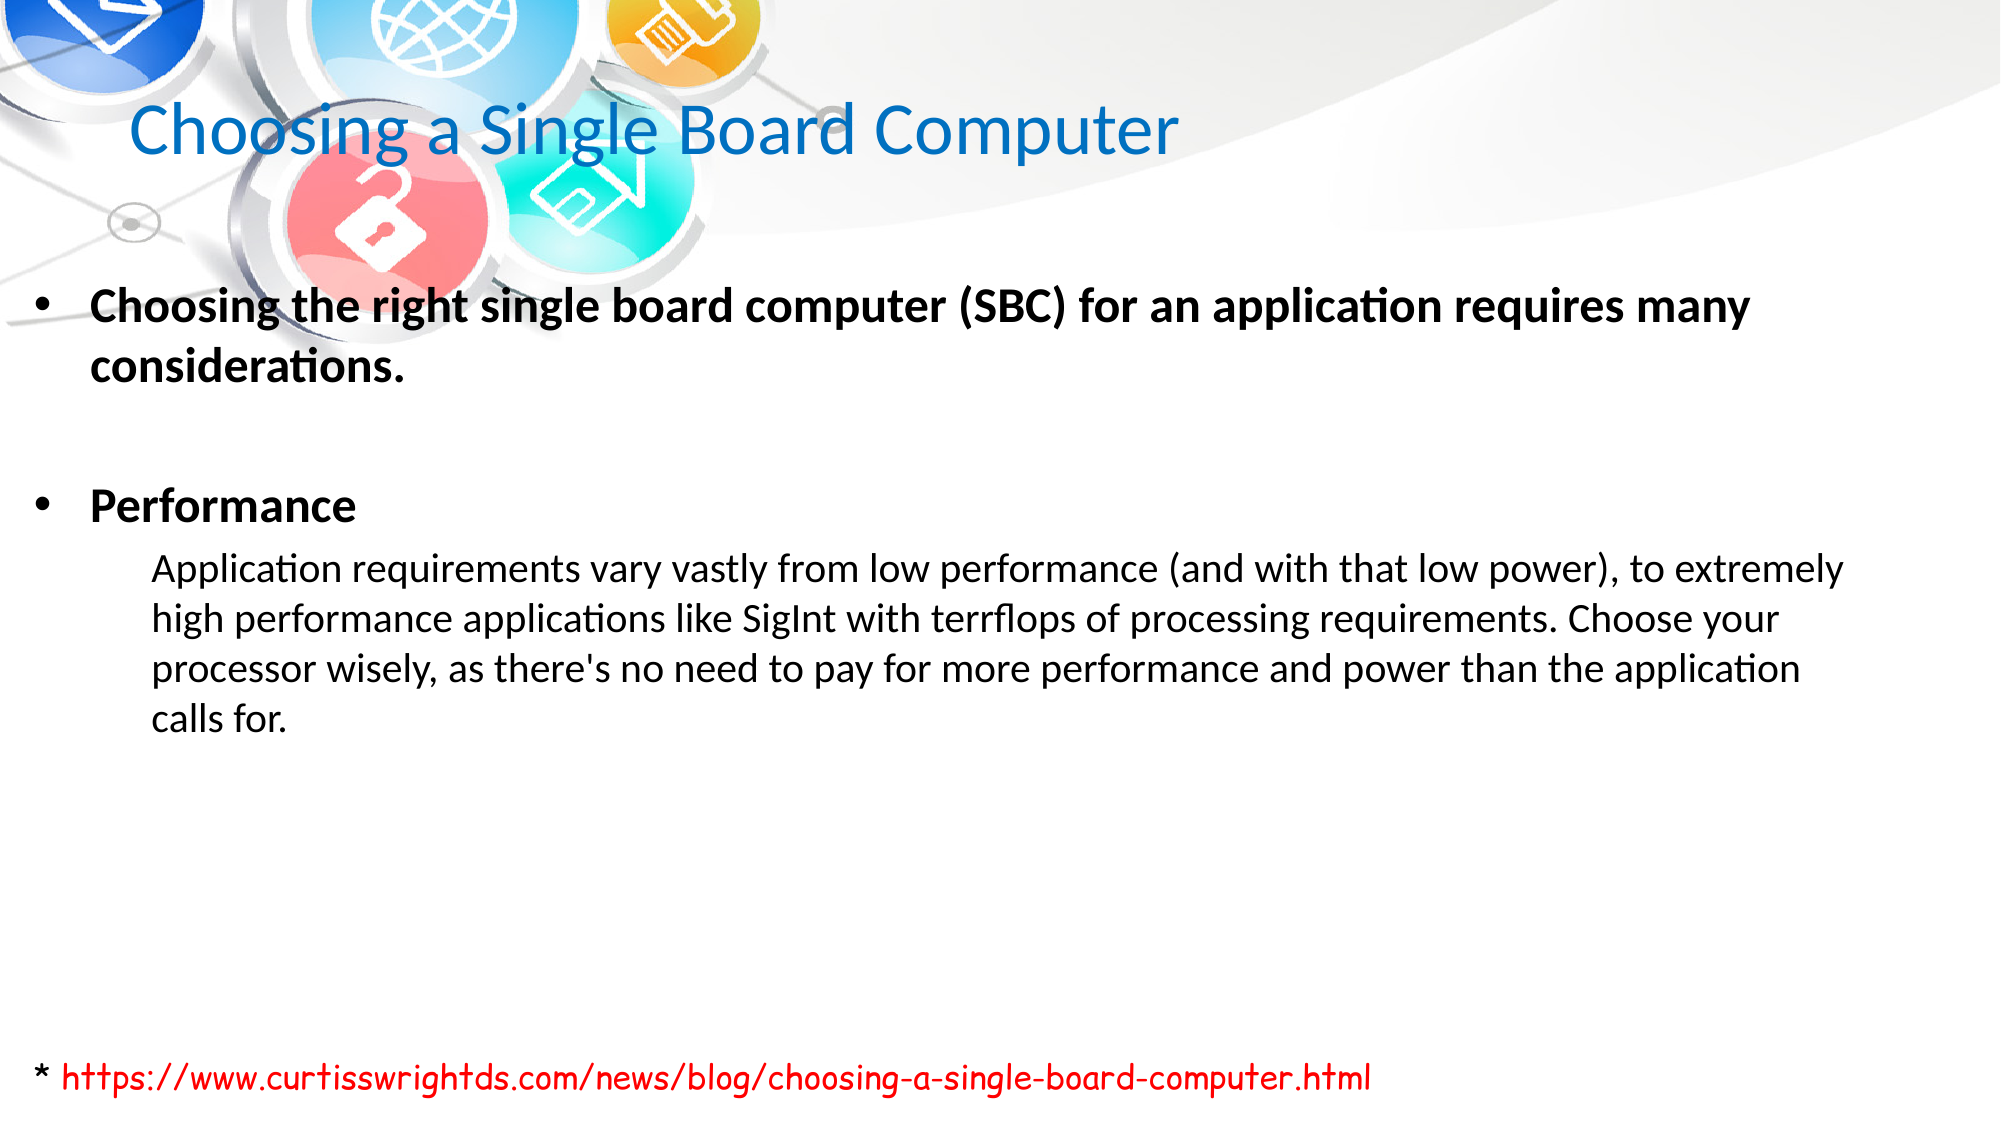

# Choosing a Single Board Computer
Choosing the right single board computer (SBC) for an application requires many considerations.

Performance
Application requirements vary vastly from low performance (and with that low power), to extremely high performance applications like SigInt with terrflops of processing requirements. Choose your processor wisely, as there's no need to pay for more performance and power than the application calls for.
* https://www.curtisswrightds.com/news/blog/choosing-a-single-board-computer.html